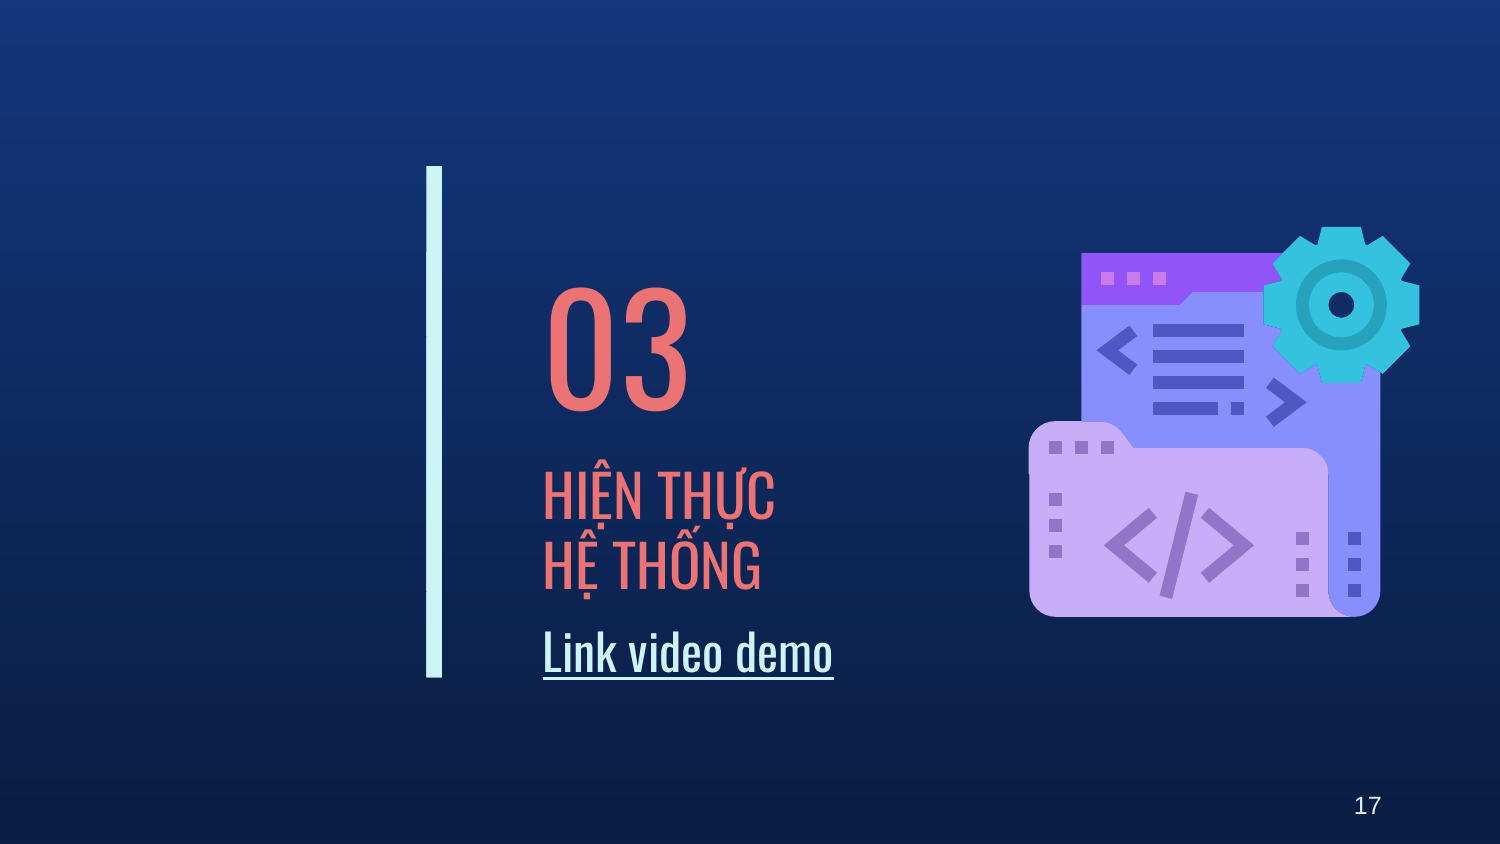

# 03
HIỆN THỰC HỆ THỐNG
Link video demo
17